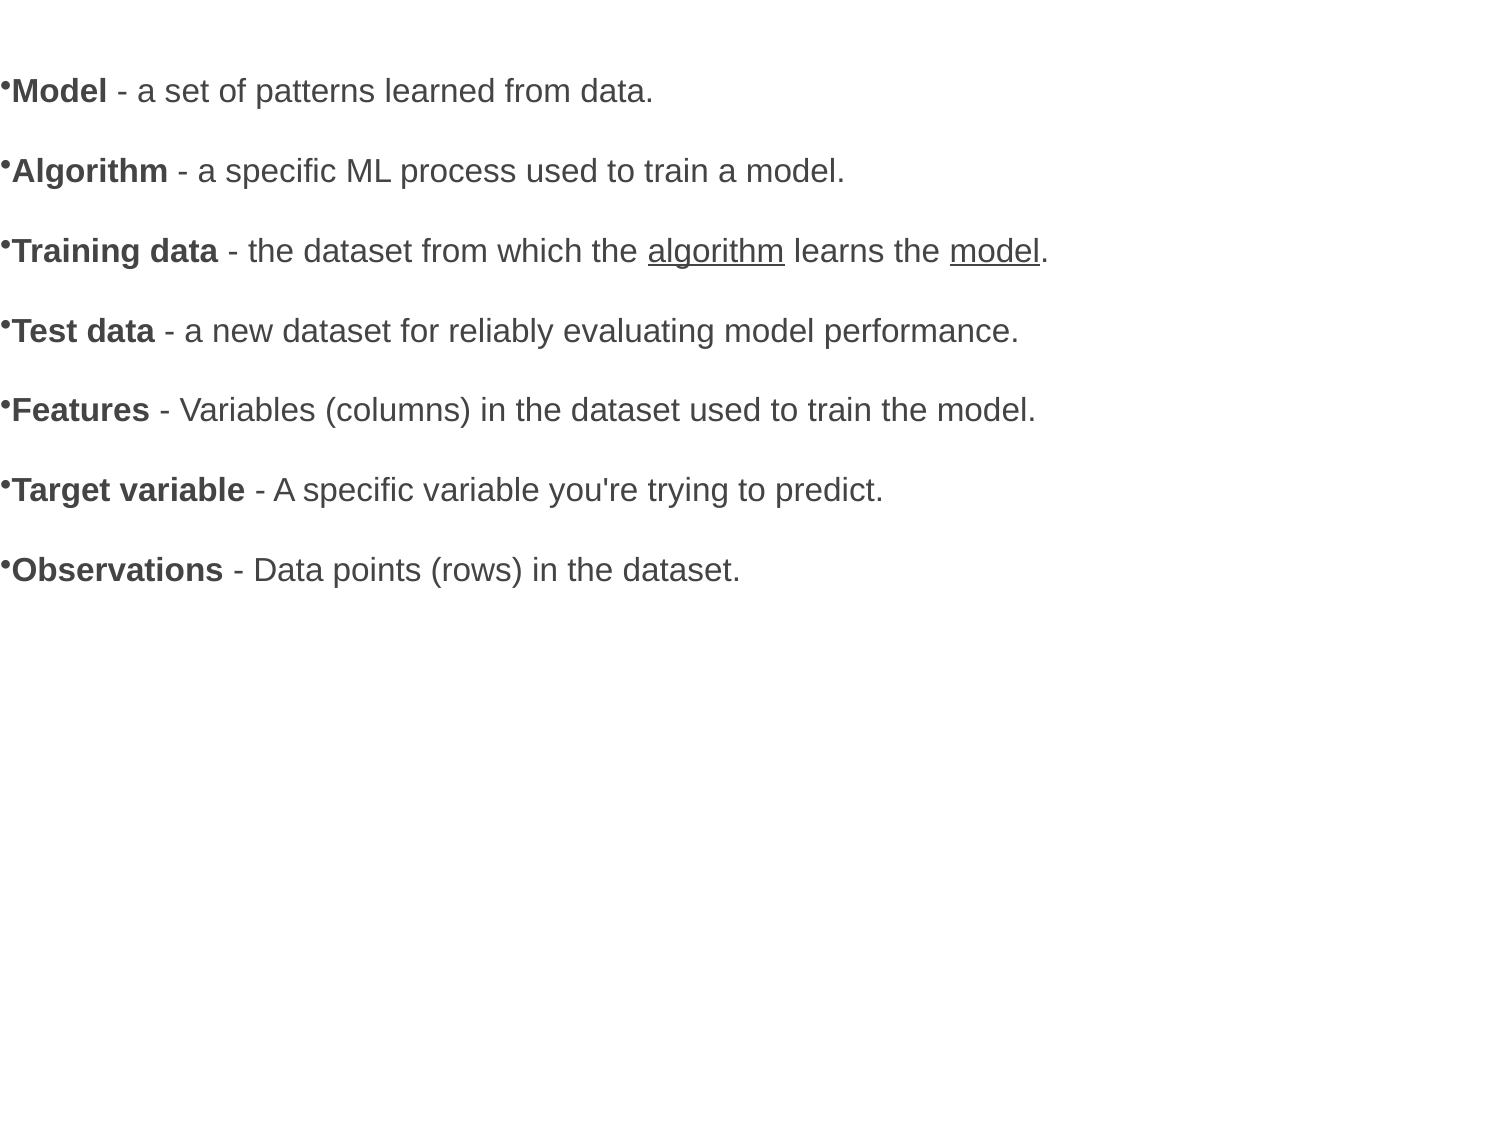

Model - a set of patterns learned from data.

Algorithm - a specific ML process used to train a model.

Training data - the dataset from which the algorithm learns the model.

Test data - a new dataset for reliably evaluating model performance.

Features - Variables (columns) in the dataset used to train the model.

Target variable - A specific variable you're trying to predict.

Observations - Data points (rows) in the dataset.